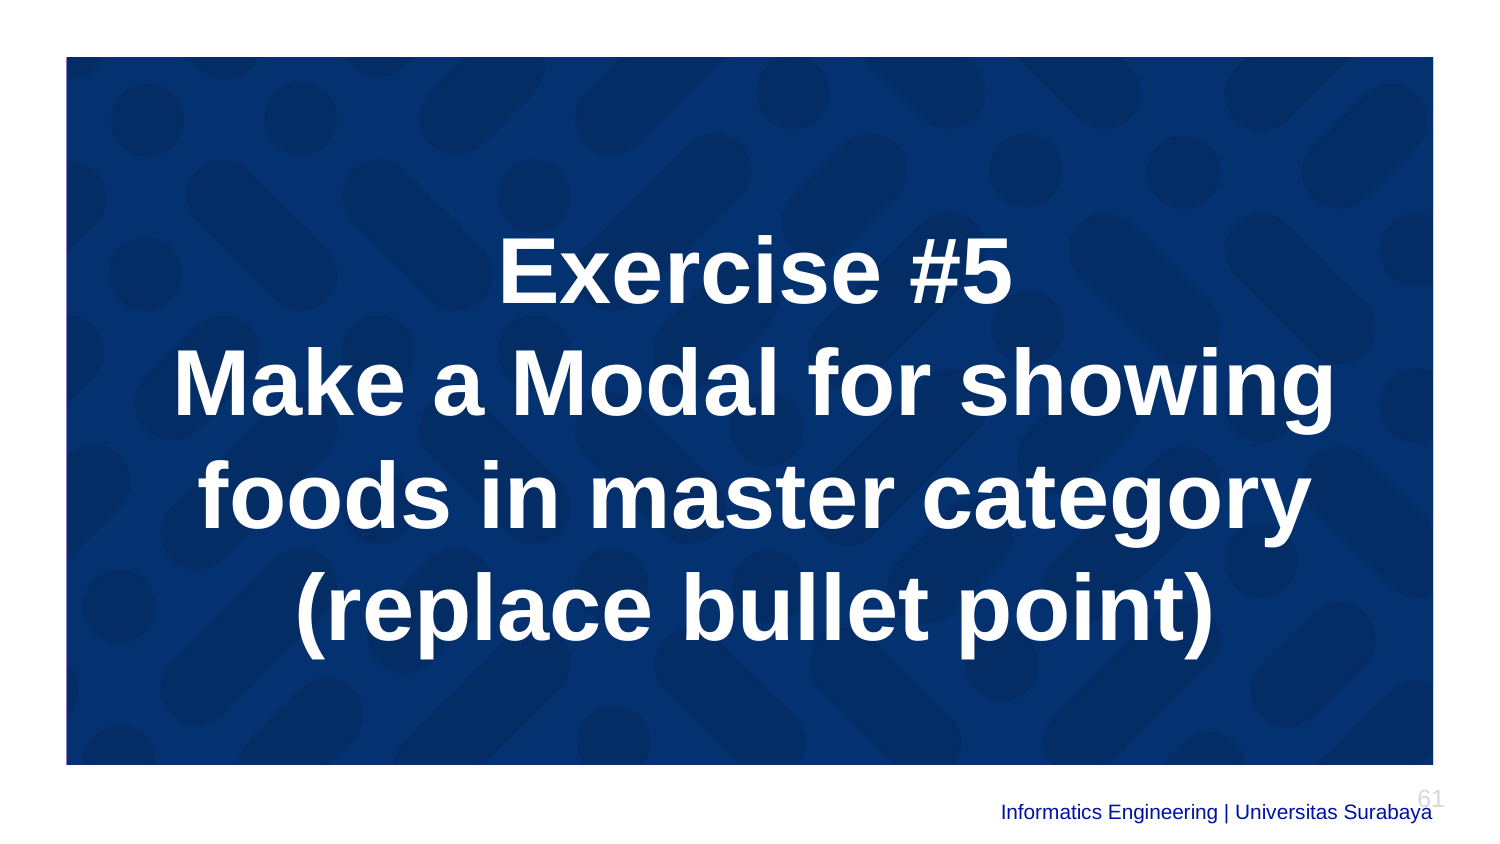

# Exercise #5 Make a Modal for showing foods in master category (replace bullet point)
61
Informatics Engineering | Universitas Surabaya